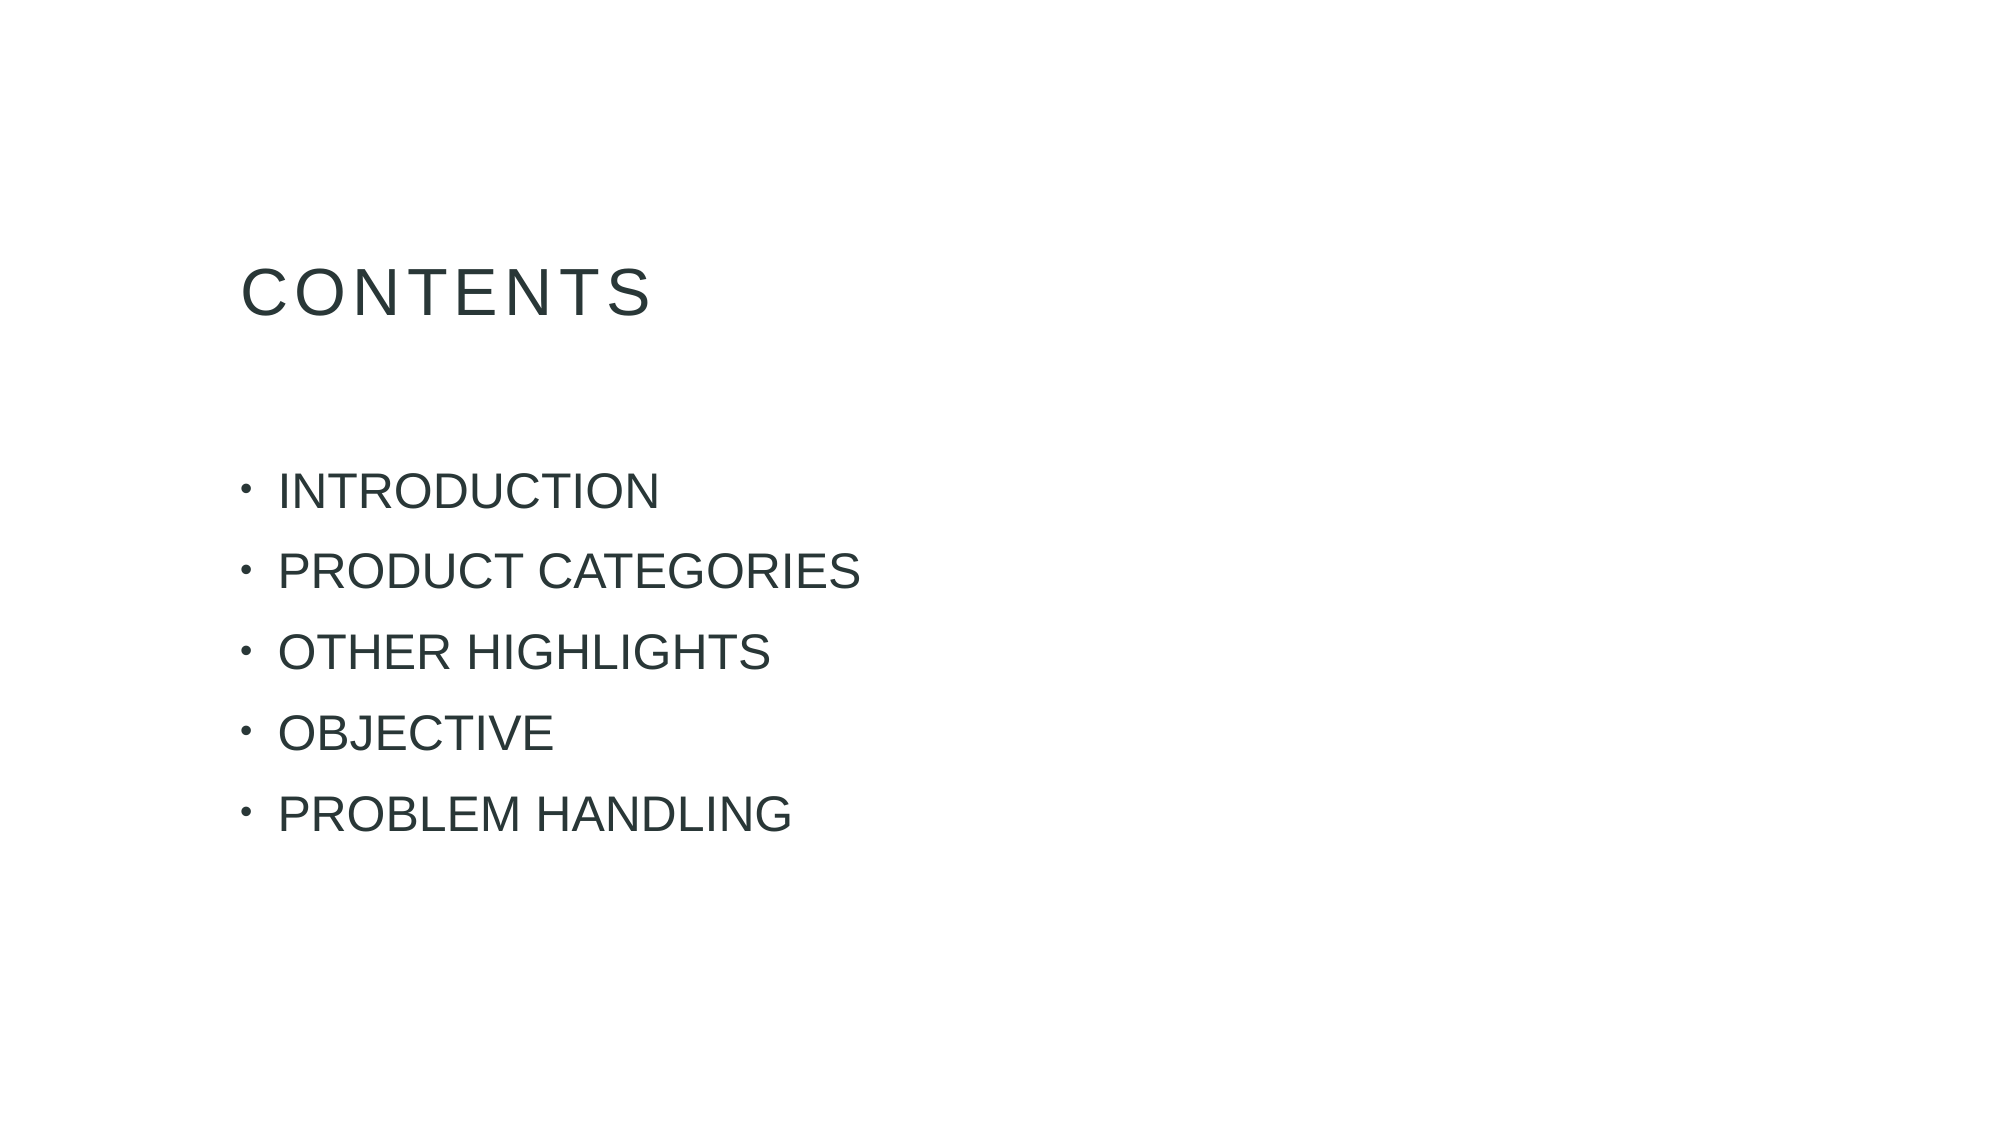

# CONTENTS

INTRODUCTION
PRODUCT CATEGORIES
OTHER HIGHLIGHTS
OBJECTIVE
PROBLEM HANDLING